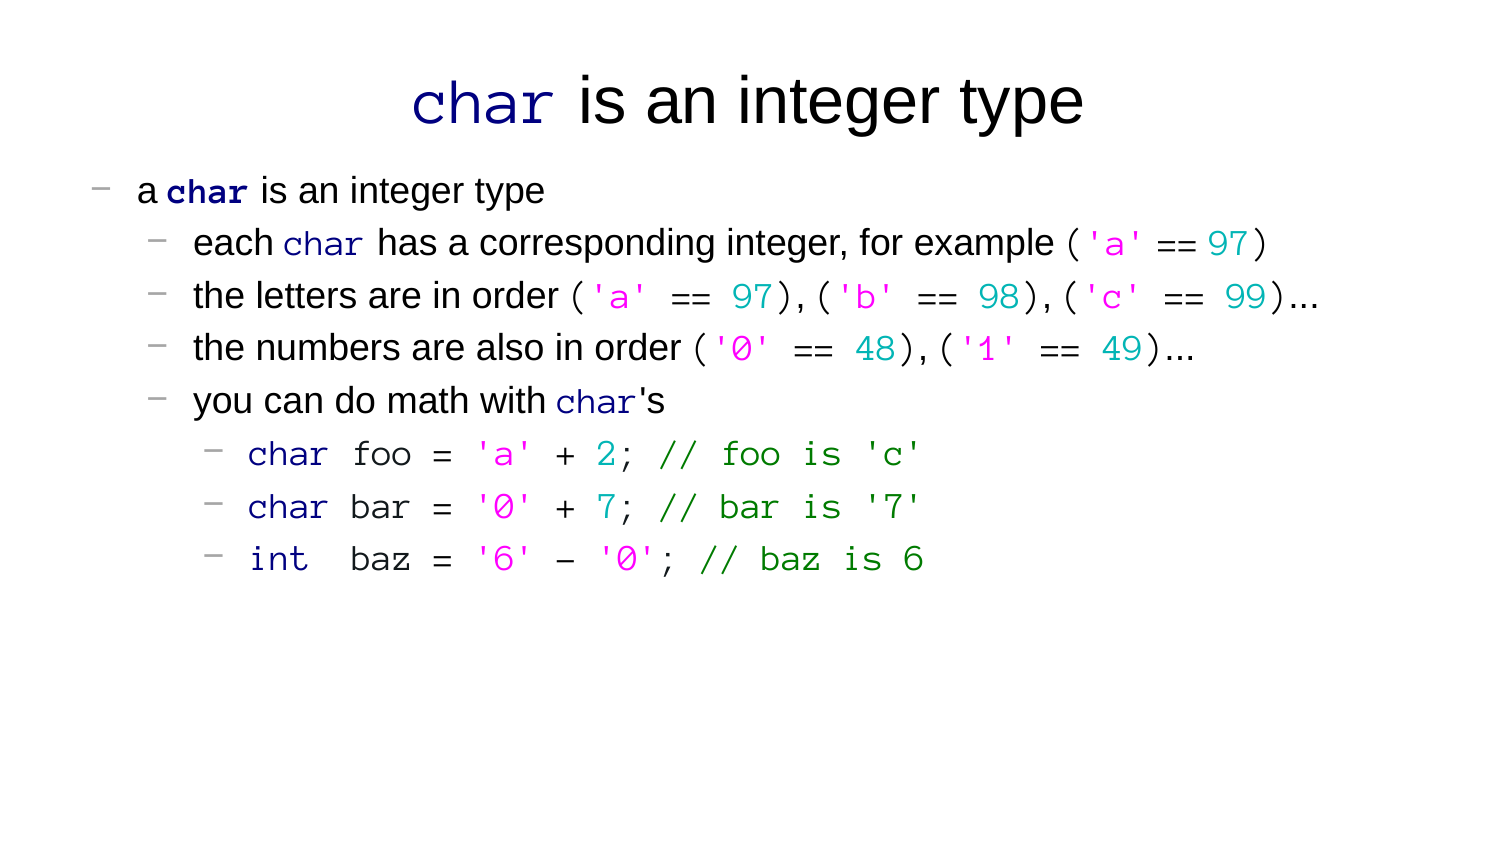

# char is an integer type
a char is an integer type
each char has a corresponding integer, for example ('a' == 97)
the letters are in order ('a' == 97), ('b' == 98), ('c' == 99)...
the numbers are also in order ('0' == 48), ('1' == 49)...
you can do math with char's
char foo = 'a' + 2; // foo is 'c'
char bar = '0' + 7; // bar is '7'
int  baz = '6' - '0'; // baz is 6